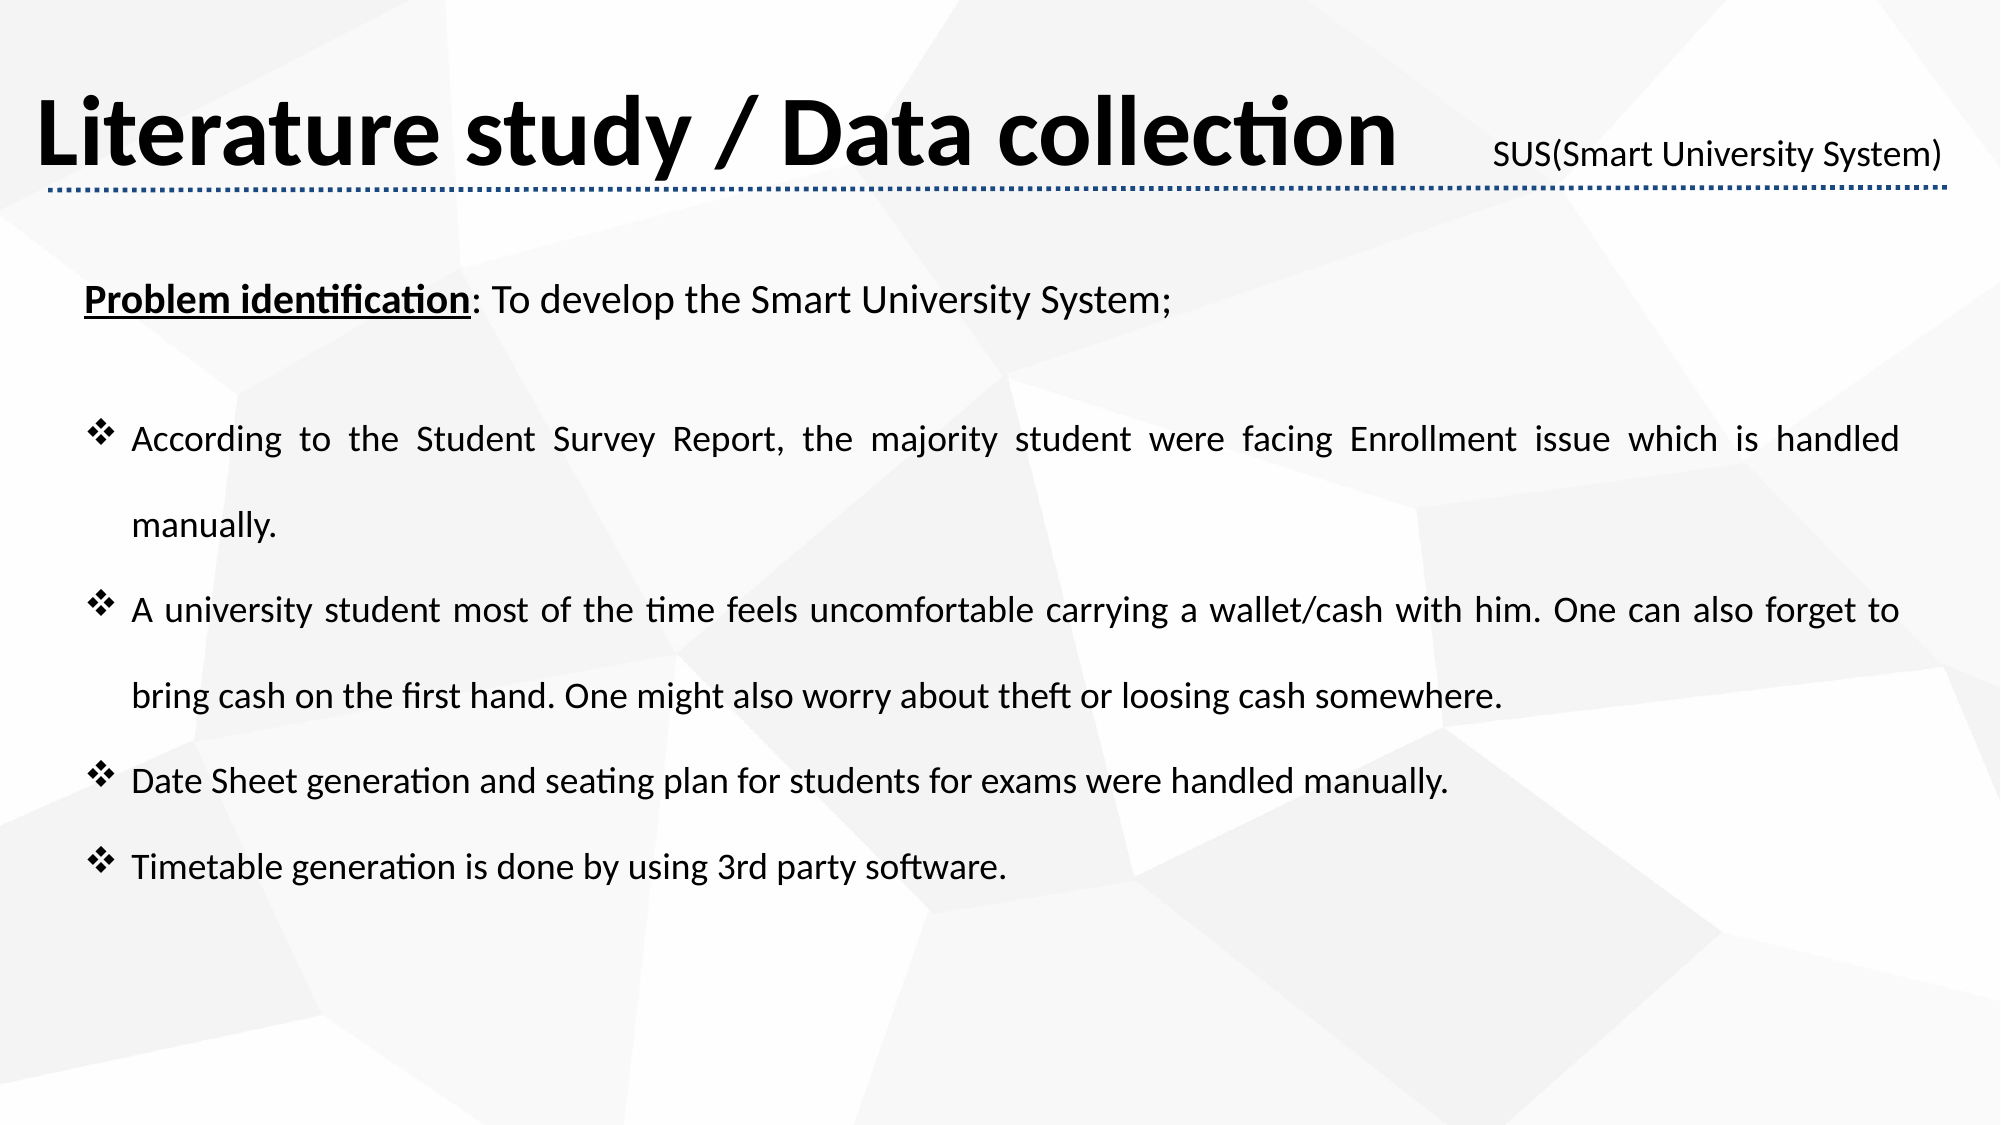

Literature study / Data collection
SUS(Smart University System)
Problem identification: To develop the Smart University System;
According to the Student Survey Report, the majority student were facing Enrollment issue which is handled manually.
A university student most of the time feels uncomfortable carrying a wallet/cash with him. One can also forget to bring cash on the first hand. One might also worry about theft or loosing cash somewhere.
Date Sheet generation and seating plan for students for exams were handled manually.
Timetable generation is done by using 3rd party software.